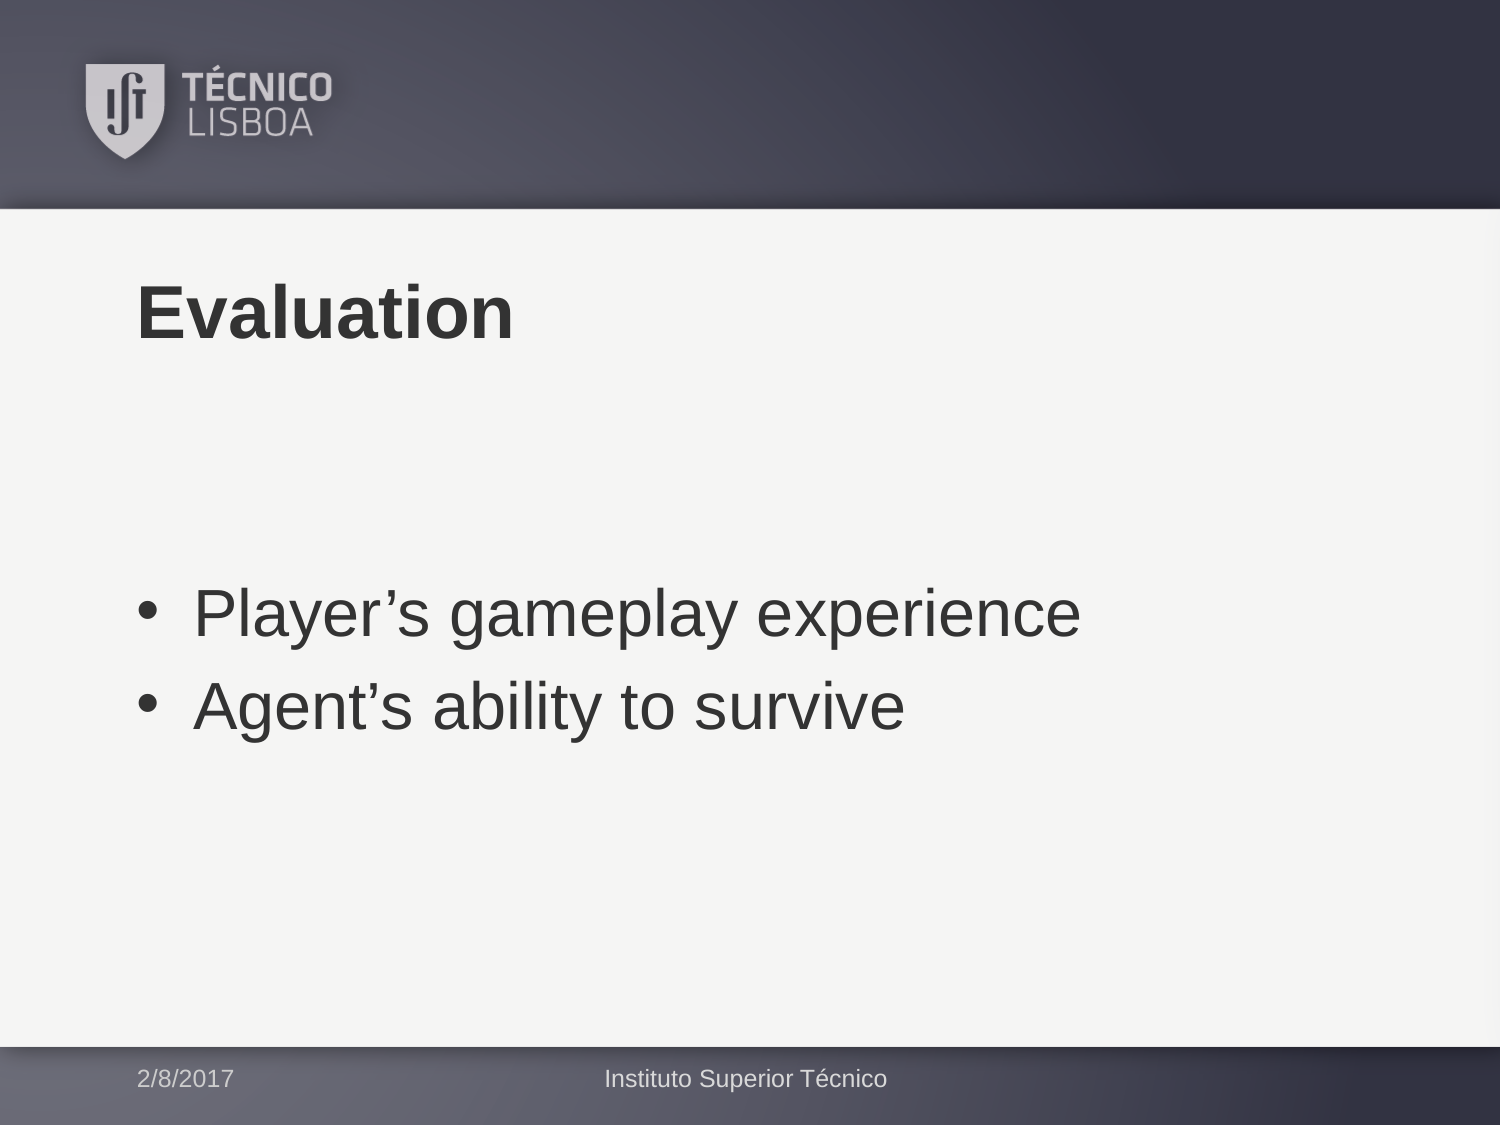

# Evaluation
Player’s gameplay experience
Agent’s ability to survive

2/8/2017
Instituto Superior Técnico